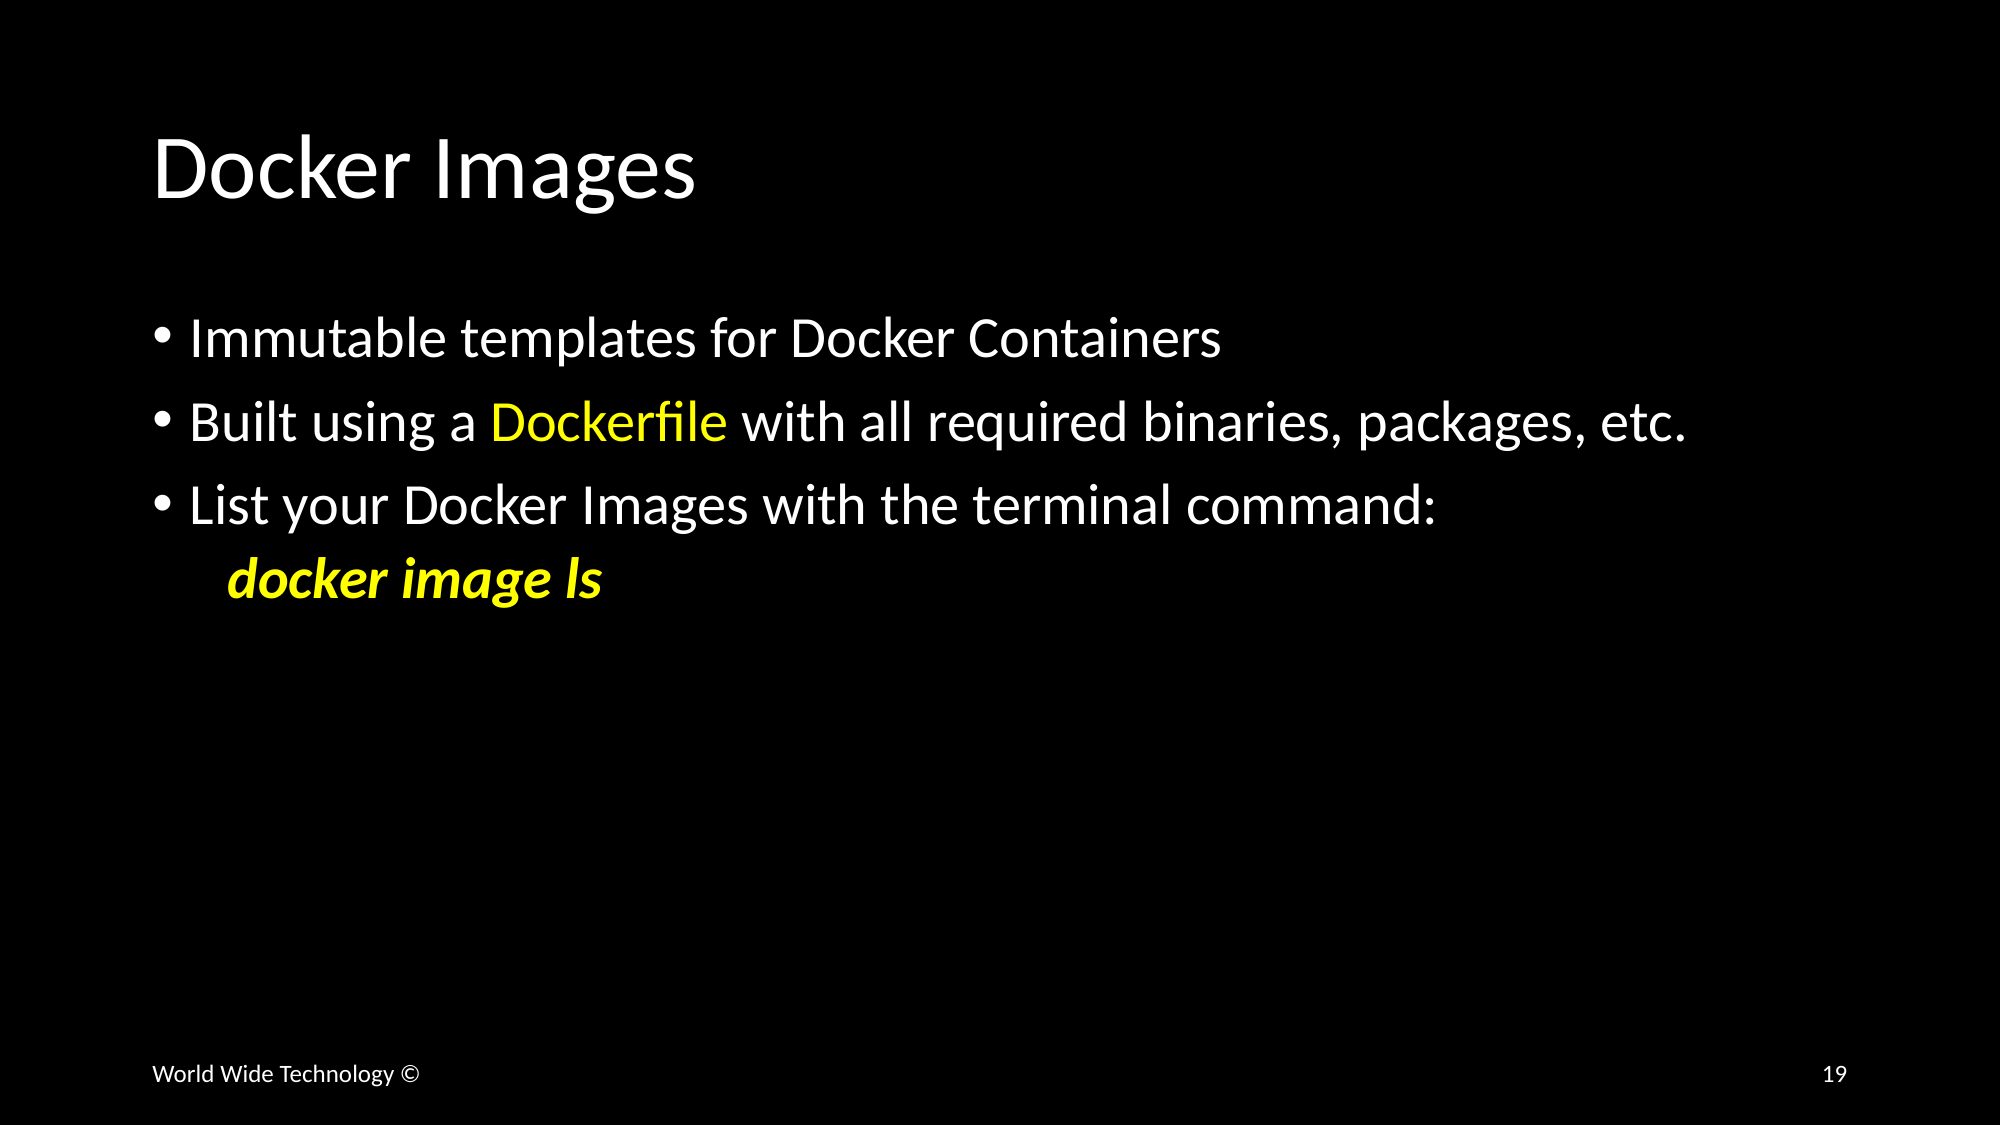

# Docker Images
Immutable templates for Docker Containers
Built using a Dockerfile with all required binaries, packages, etc.
List your Docker Images with the terminal command:
docker image ls
World Wide Technology ©
19